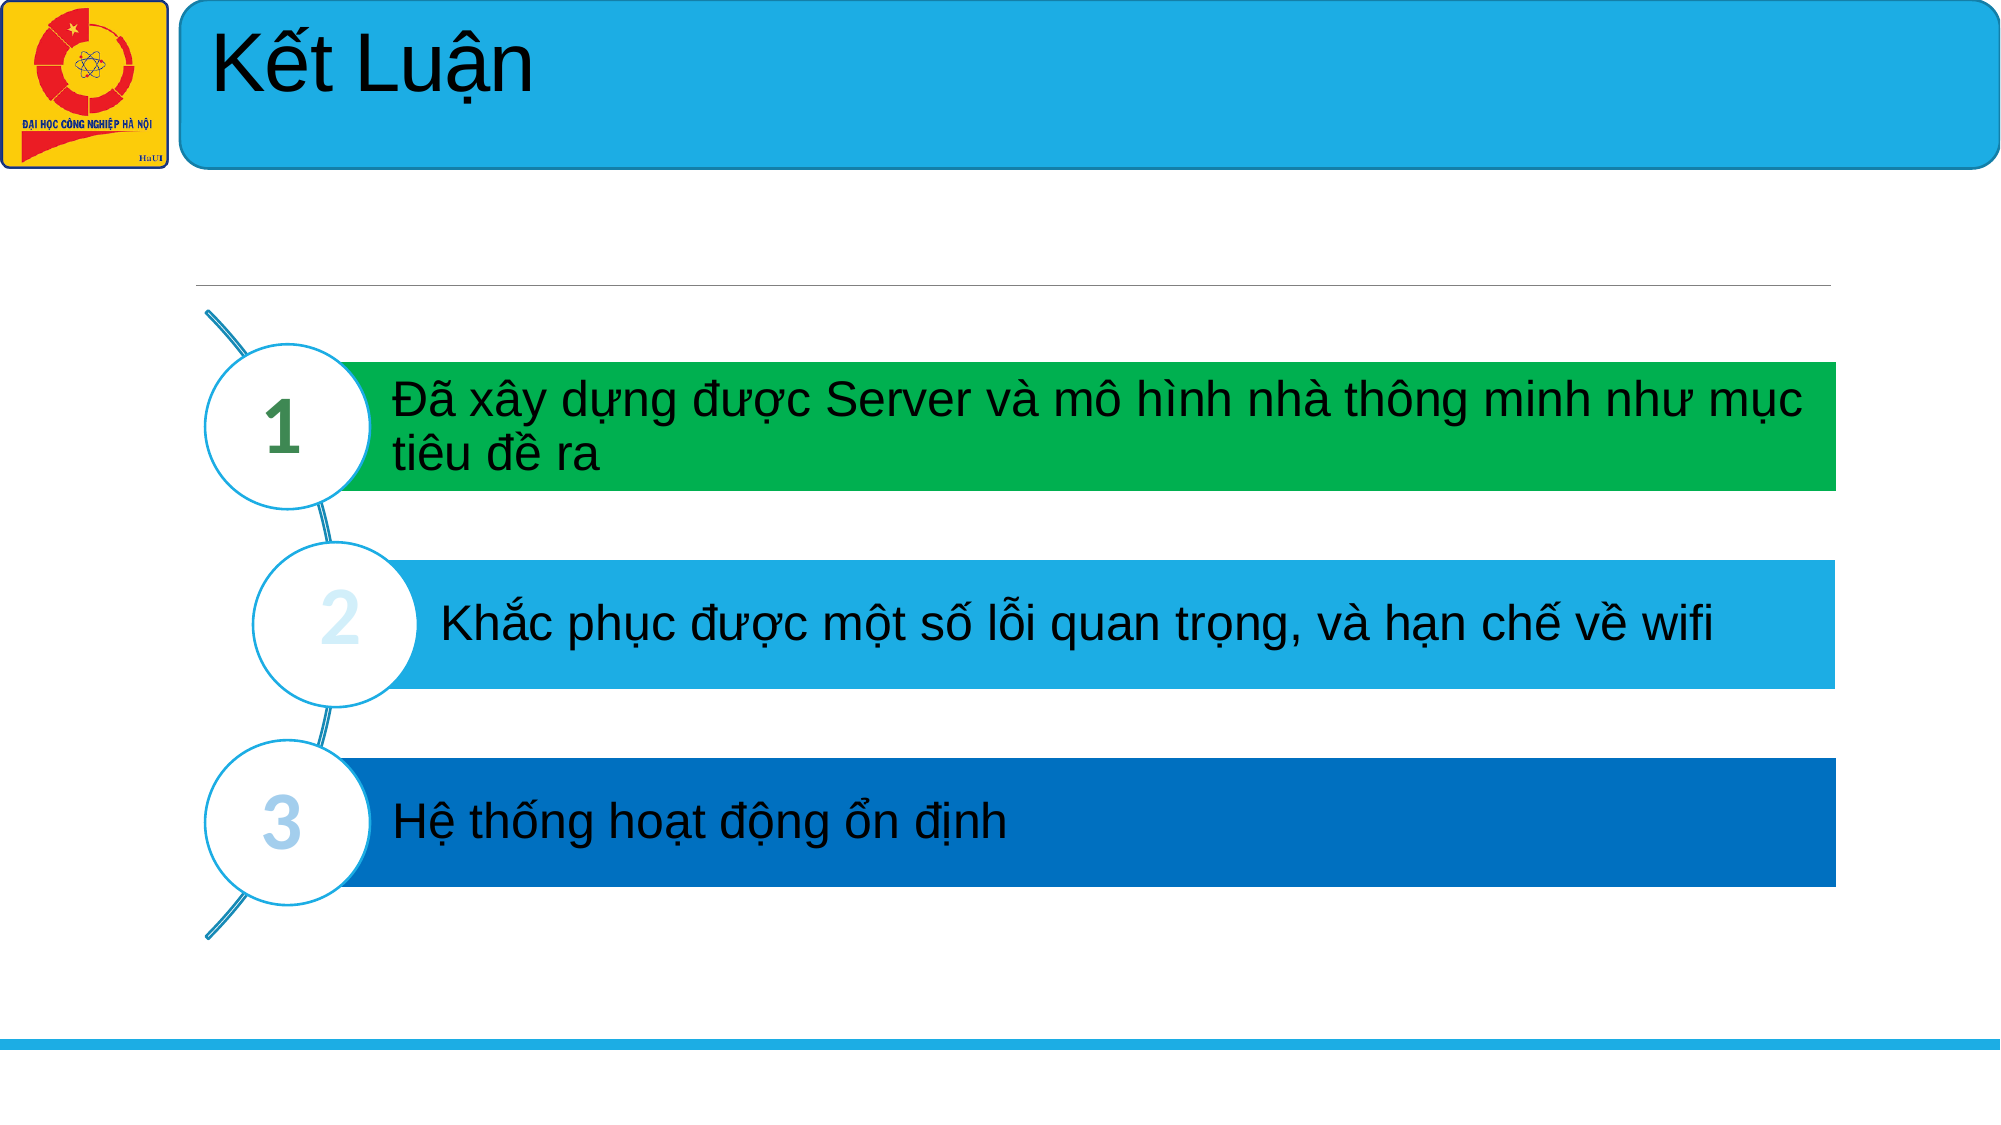

# Kết Luận
Đã xây dựng được Server và mô hình nhà thông minh như mục tiêu đề ra
Khắc phục được một số lỗi quan trọng, và hạn chế về wifi
Hệ thống hoạt động ổn định
1
2
3